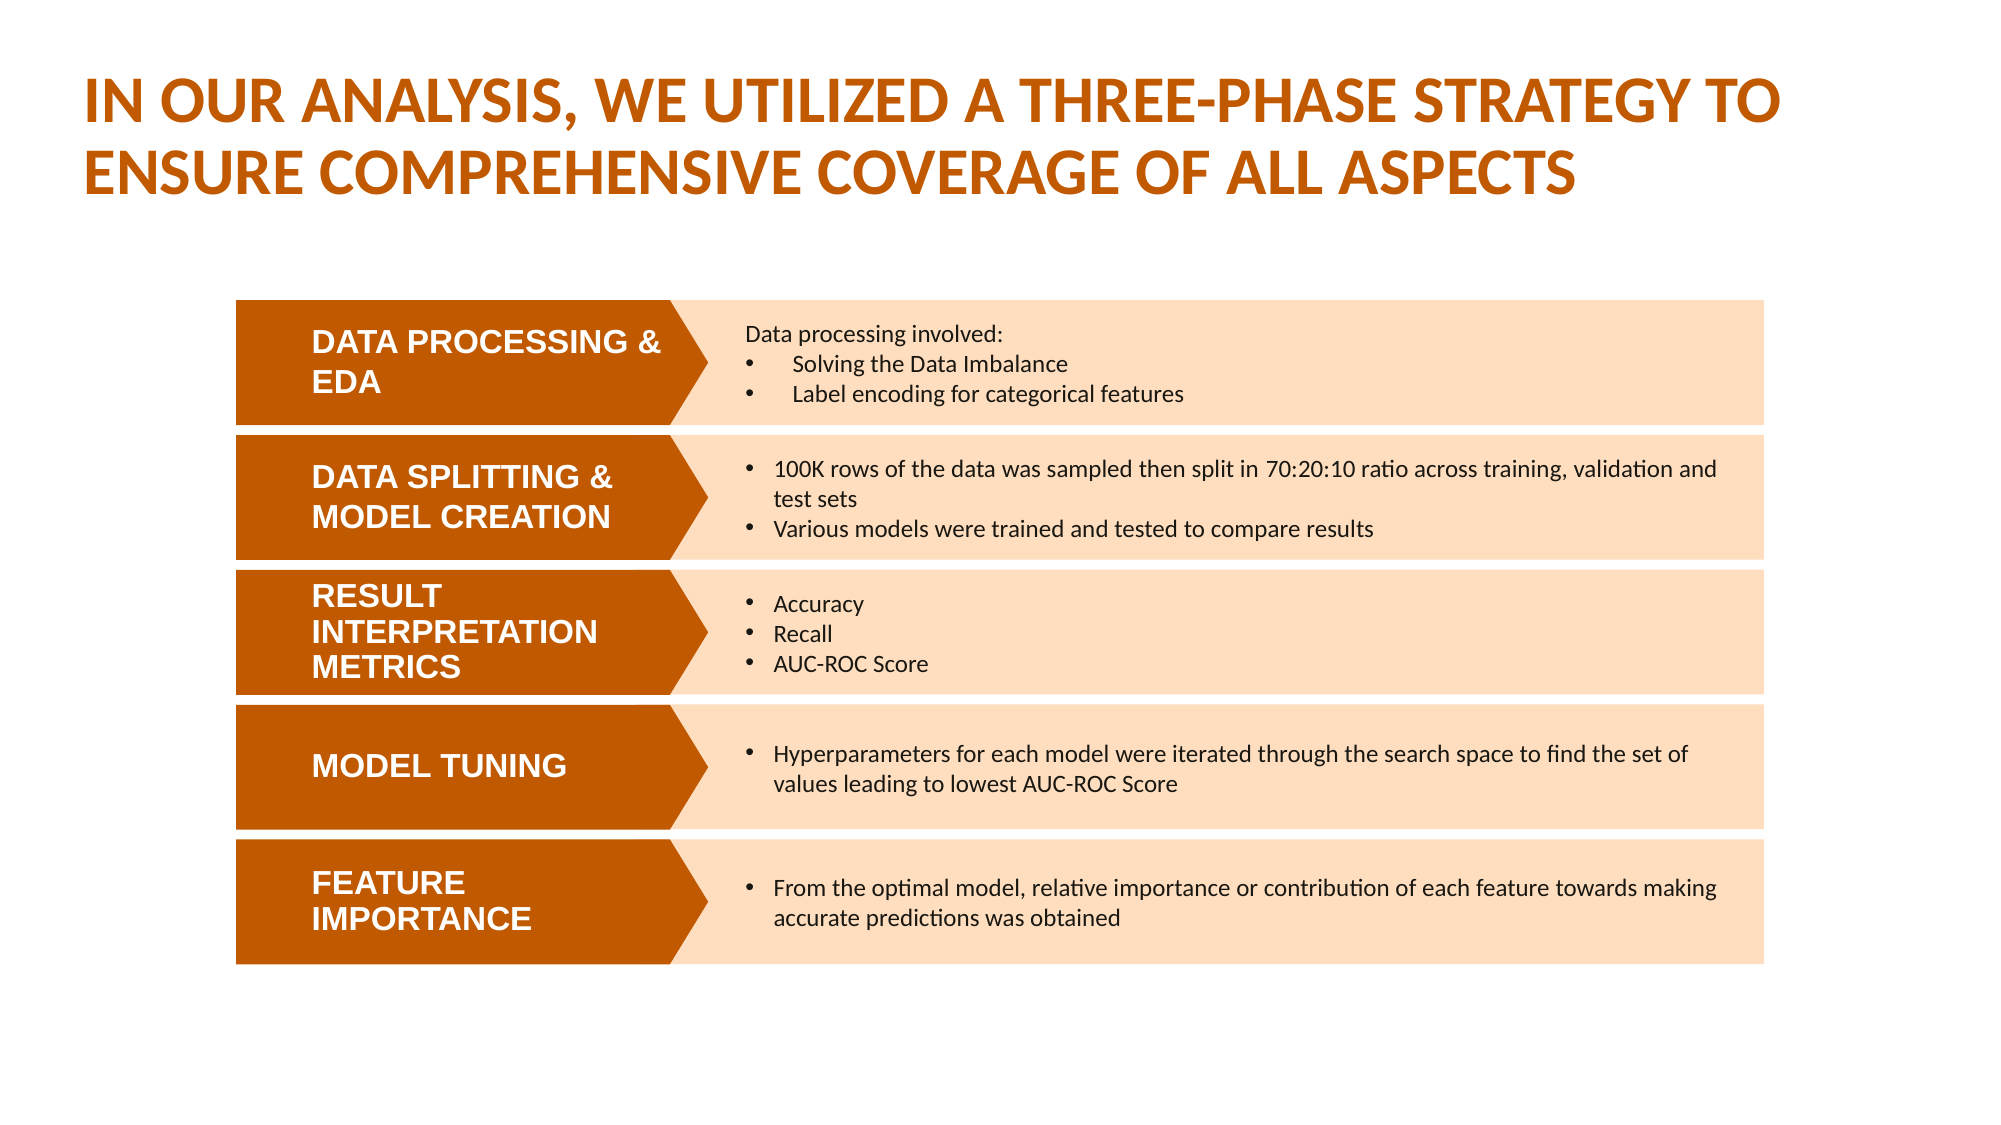

In our analysis, we utilized a three-phase strategy to ensure comprehensive coverage of all aspects
DATA PROCESSING &
EDA
Lorem ipsum dolor sit amet, consectetur adipiscing elit.
Data processing involved:
Solving the Data Imbalance
Label encoding for categorical features

DATA SPLITTING &
MODEL CREATION
100K rows of the data was sampled then split in 70:20:10 ratio across training, validation and test sets
Various models were trained and tested to compare results

RESULT INTERPRETATION METRICS
Accuracy
Recall
AUC-ROC Score

MODEL TUNING
Hyperparameters for each model were iterated through the search space to find the set of values leading to lowest AUC-ROC Score
FEATURE IMPORTANCE

From the optimal model, relative importance or contribution of each feature towards making accurate predictions was obtained